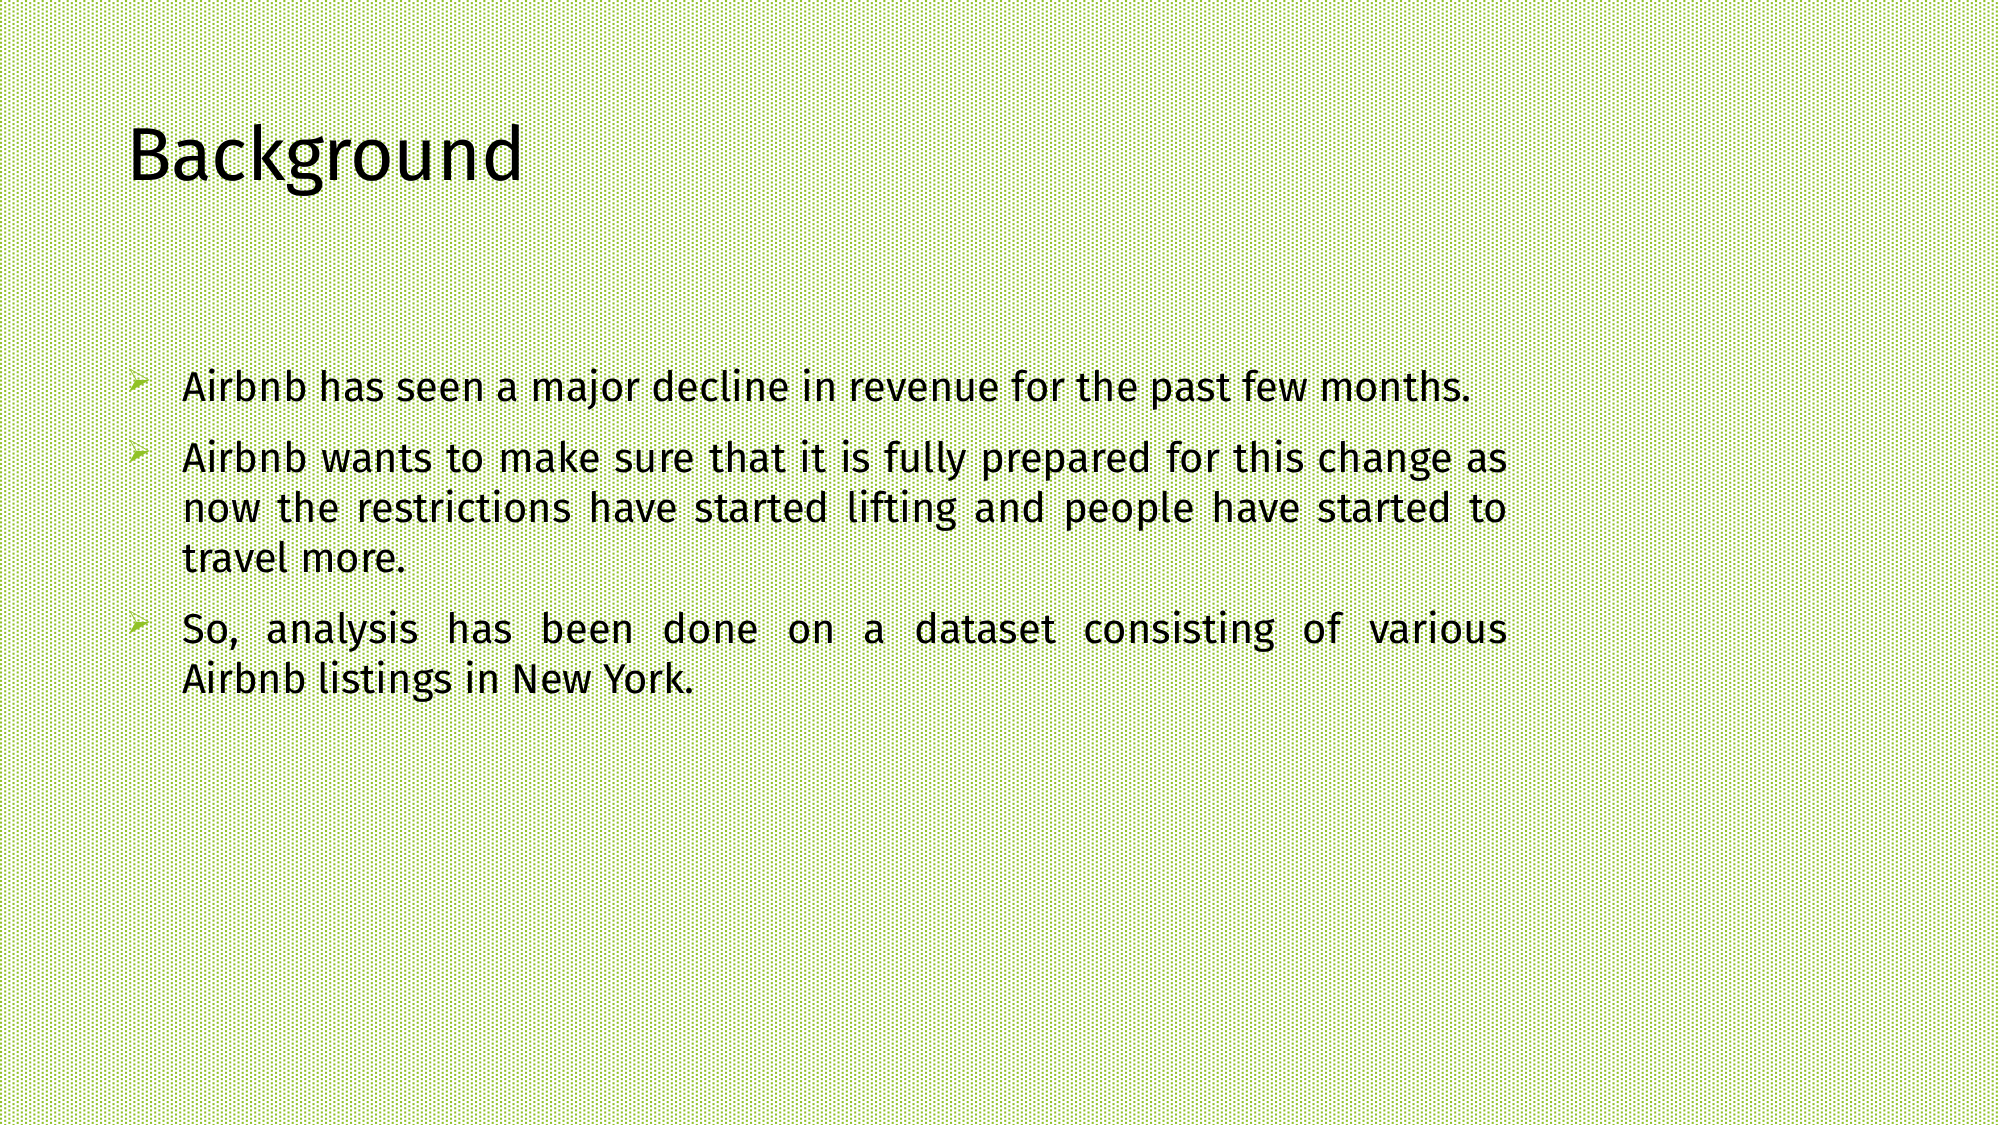

# Background
Airbnb has seen a major decline in revenue for the past few months.
Airbnb wants to make sure that it is fully prepared for this change as now the restrictions have started lifting and people have started to travel more.
So, analysis has been done on a dataset consisting of various Airbnb listings in New York.